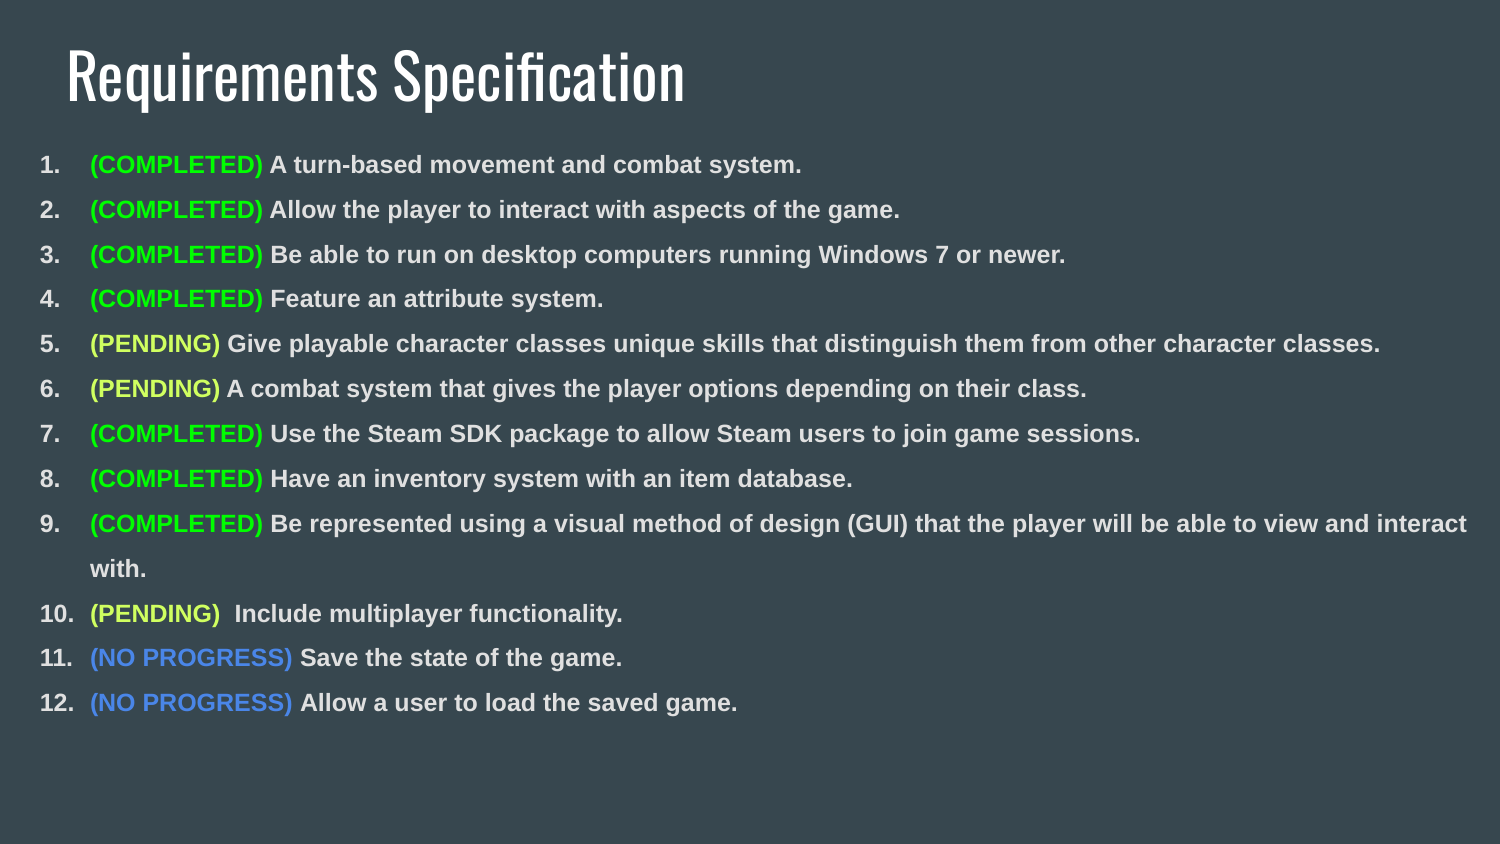

# Requirements Specification
(COMPLETED) A turn-based movement and combat system.
(COMPLETED) Allow the player to interact with aspects of the game.
(COMPLETED) Be able to run on desktop computers running Windows 7 or newer.
(COMPLETED) Feature an attribute system.
(PENDING) Give playable character classes unique skills that distinguish them from other character classes.
(PENDING) A combat system that gives the player options depending on their class.
(COMPLETED) Use the Steam SDK package to allow Steam users to join game sessions.
(COMPLETED) Have an inventory system with an item database.
(COMPLETED) Be represented using a visual method of design (GUI) that the player will be able to view and interact with.
(PENDING)  Include multiplayer functionality.
(NO PROGRESS) Save the state of the game.
(NO PROGRESS) Allow a user to load the saved game.